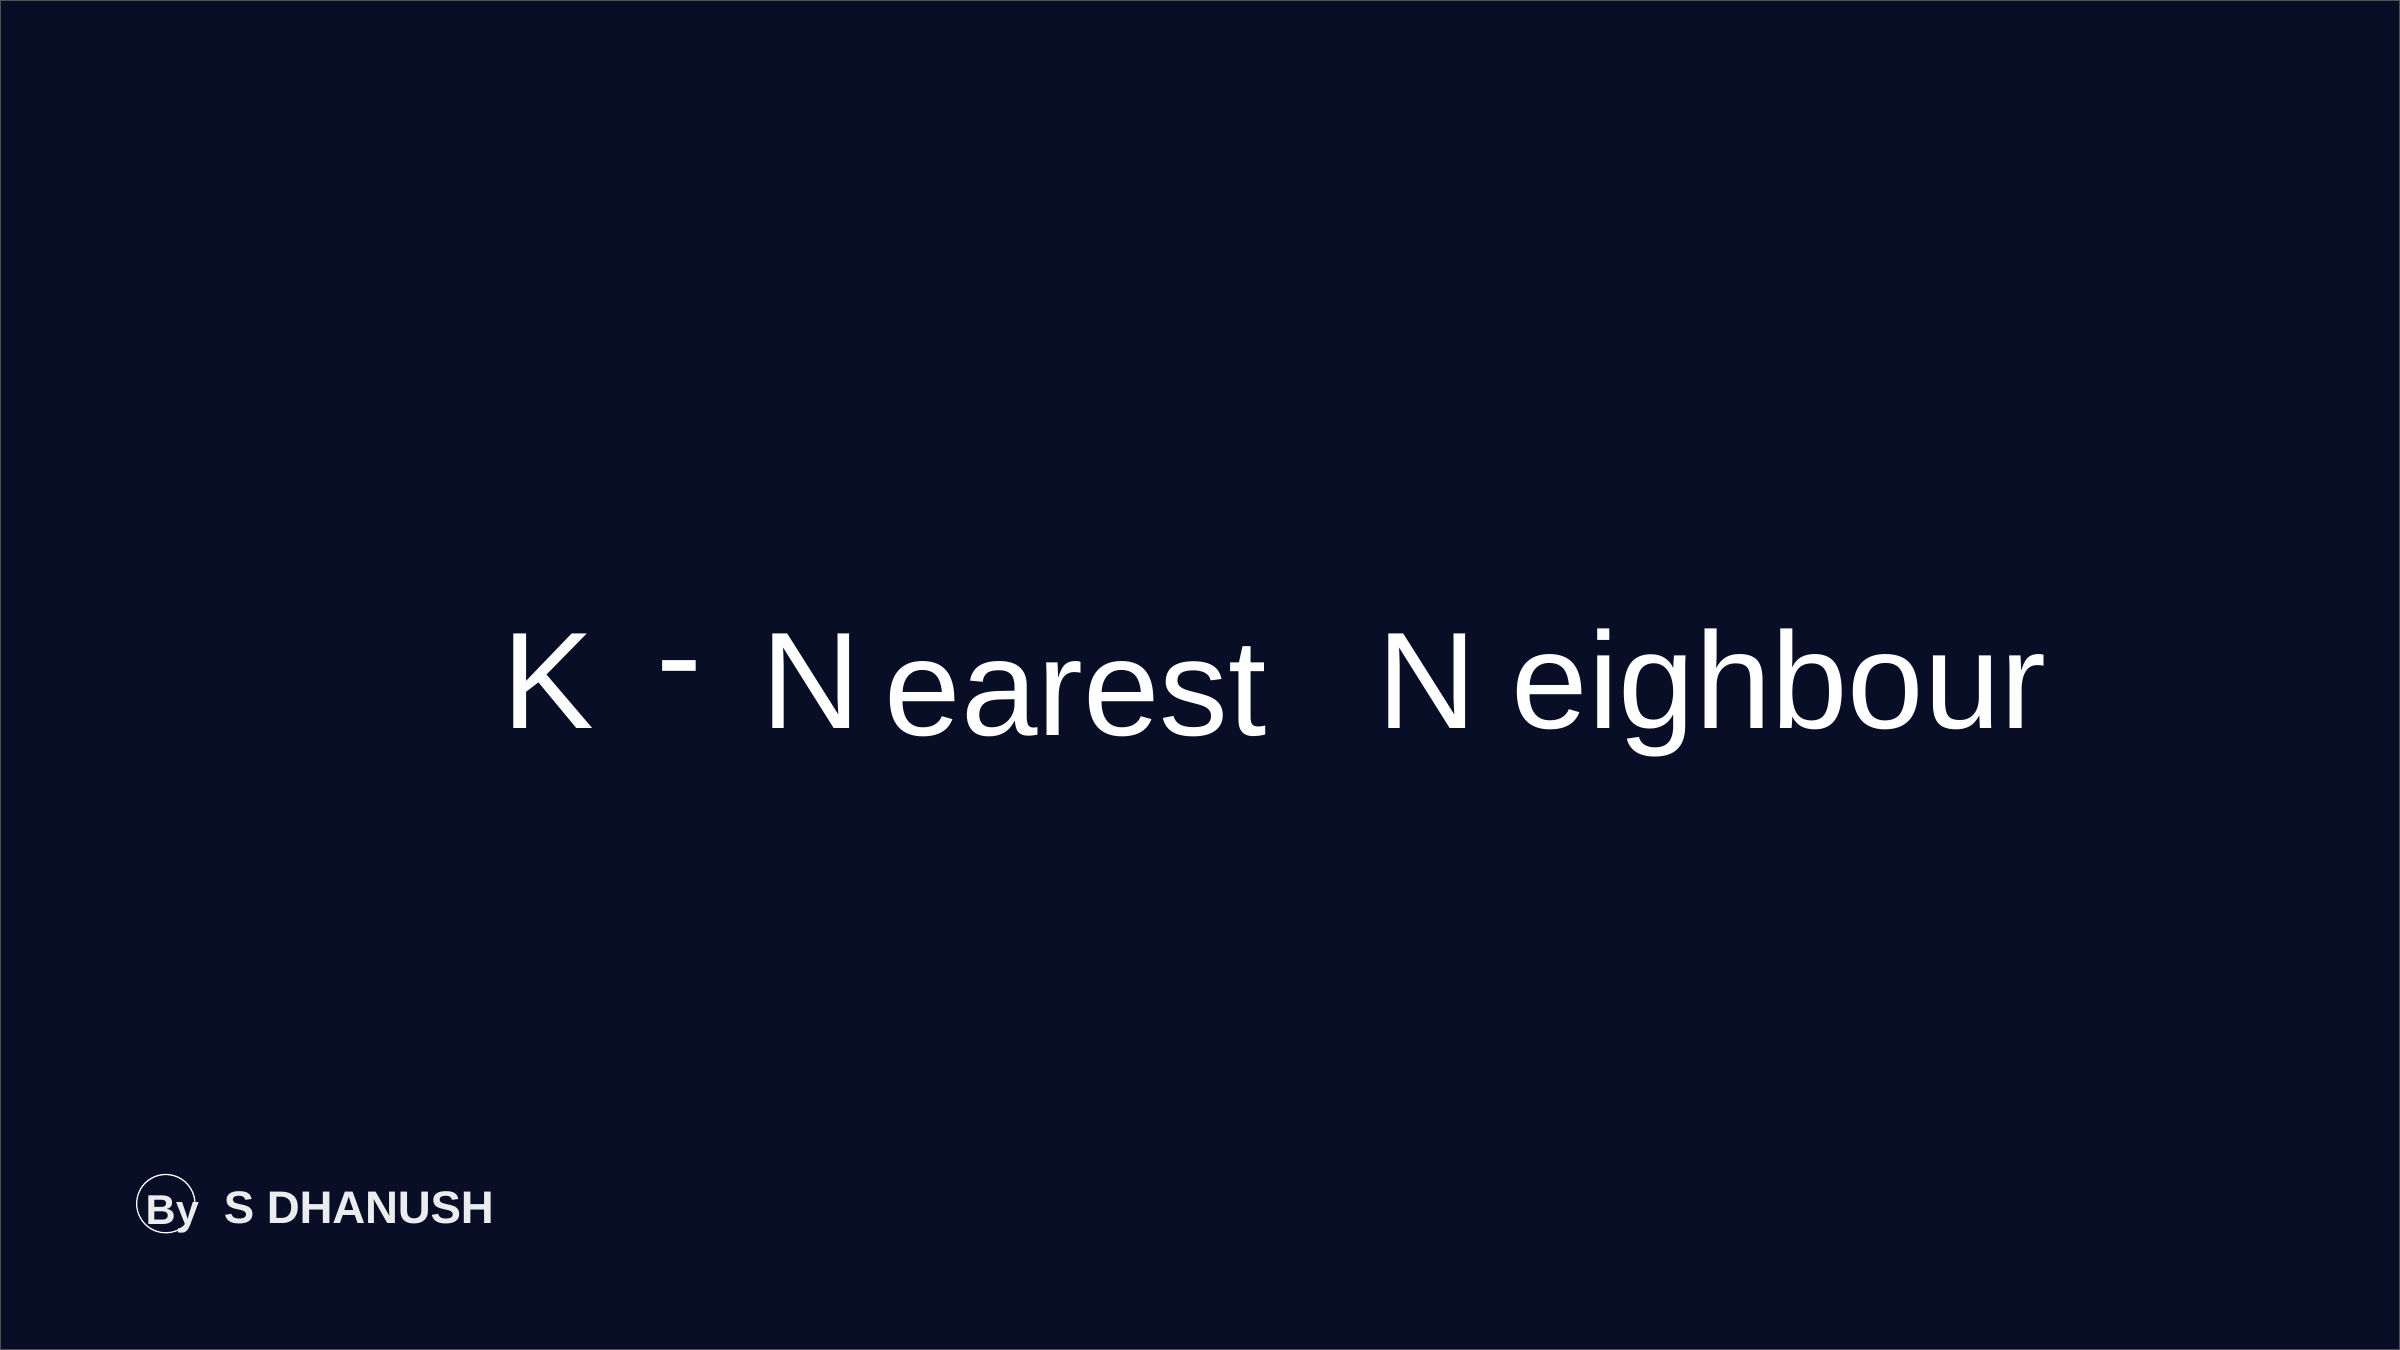

-
K
N
N
eighbour
earest
By
S DHANUSH